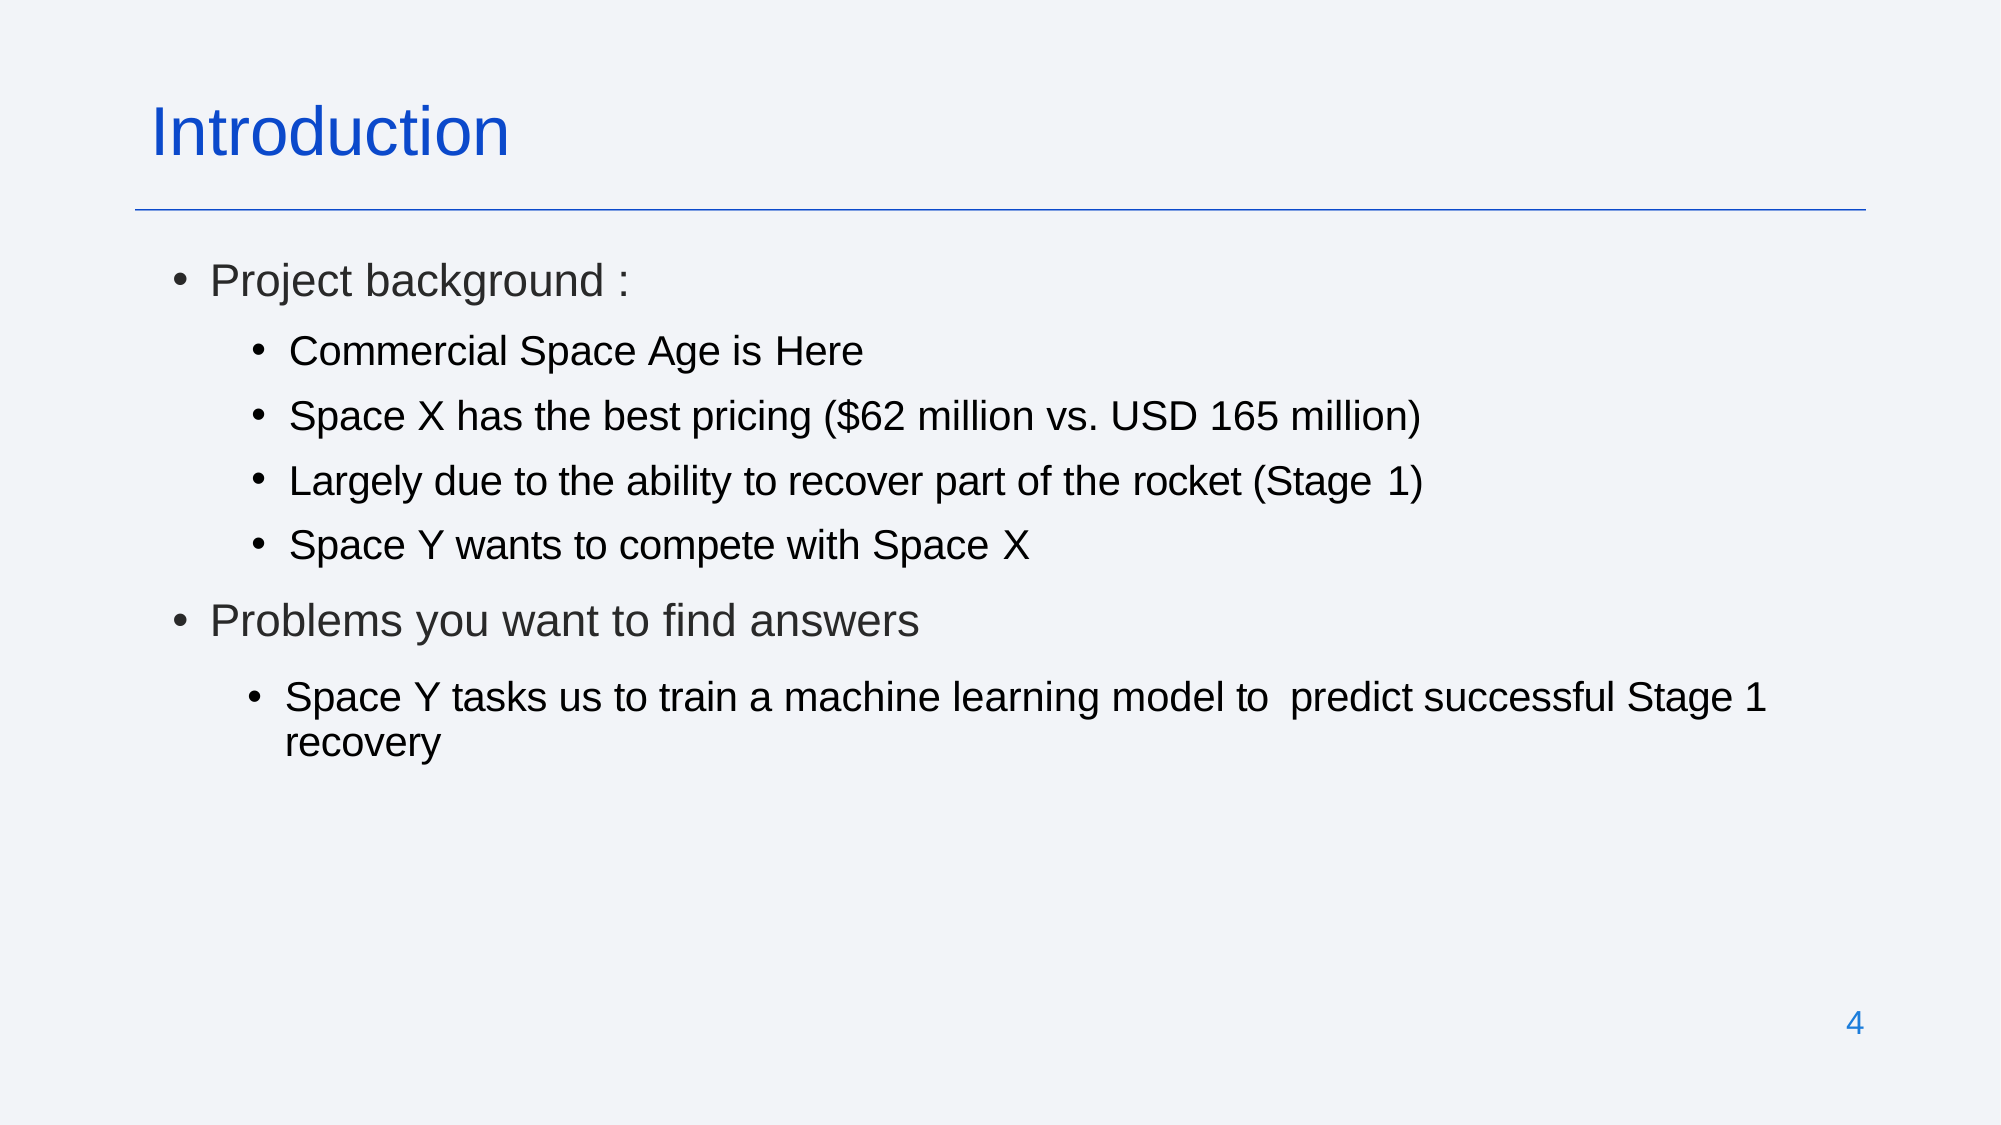

Introduction
Project background :
Commercial Space Age is Here
Space X has the best pricing ($62 million vs. USD 165 million)
Largely due to the ability to recover part of the rocket (Stage 1)
Space Y wants to compete with Space X
Problems you want to find answers
Space Y tasks us to train a machine learning model to  predict successful Stage 1 recovery

4